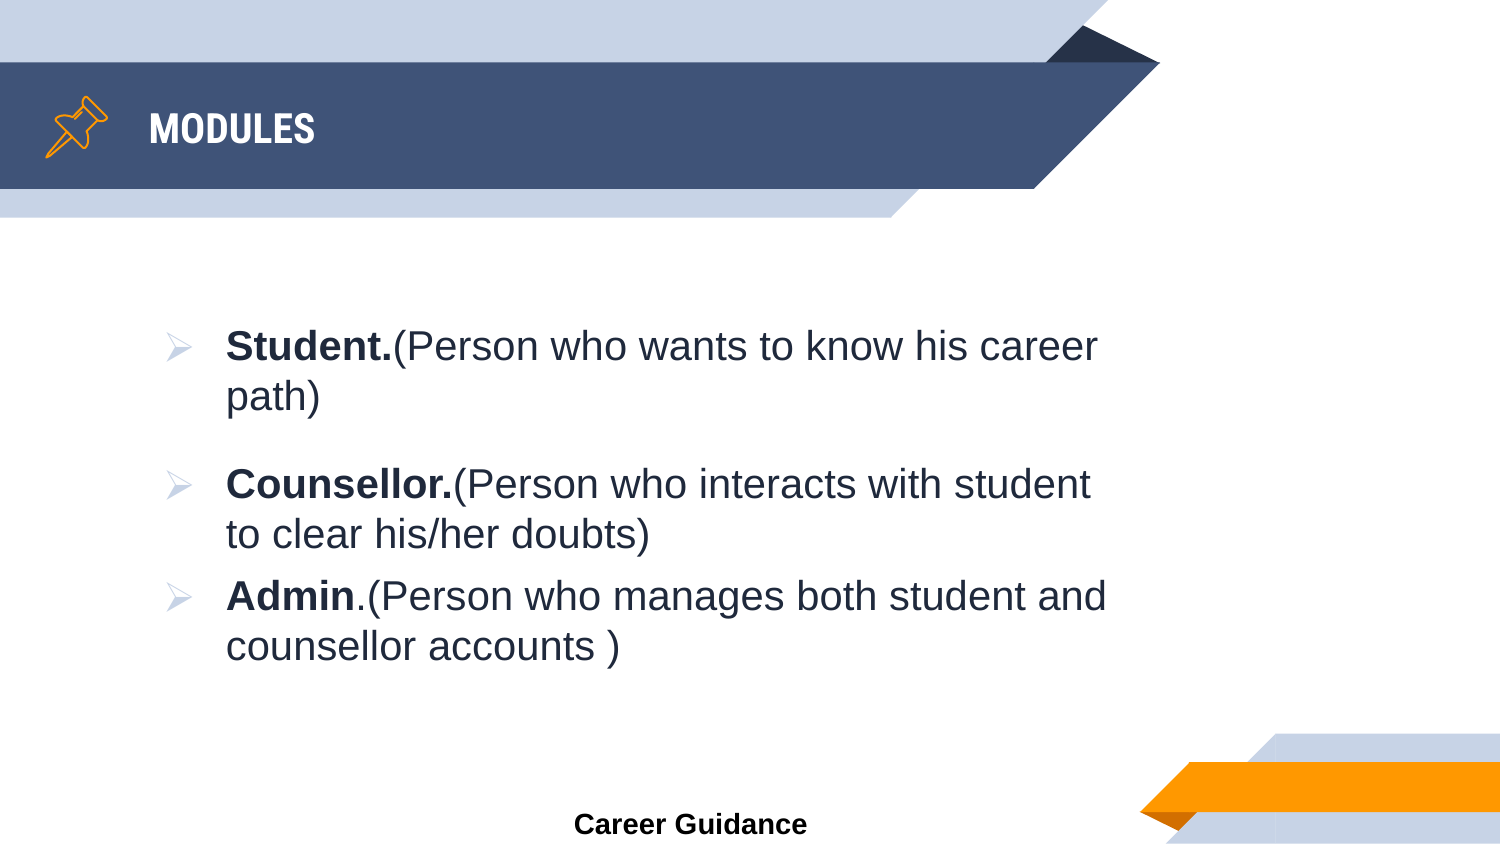

# MODULES

Student.(Person who wants to know his career path)

Counsellor.(Person who interacts with student to clear his/her doubts)
Admin.(Person who manages both student and counsellor accounts )

Career Guidance

15